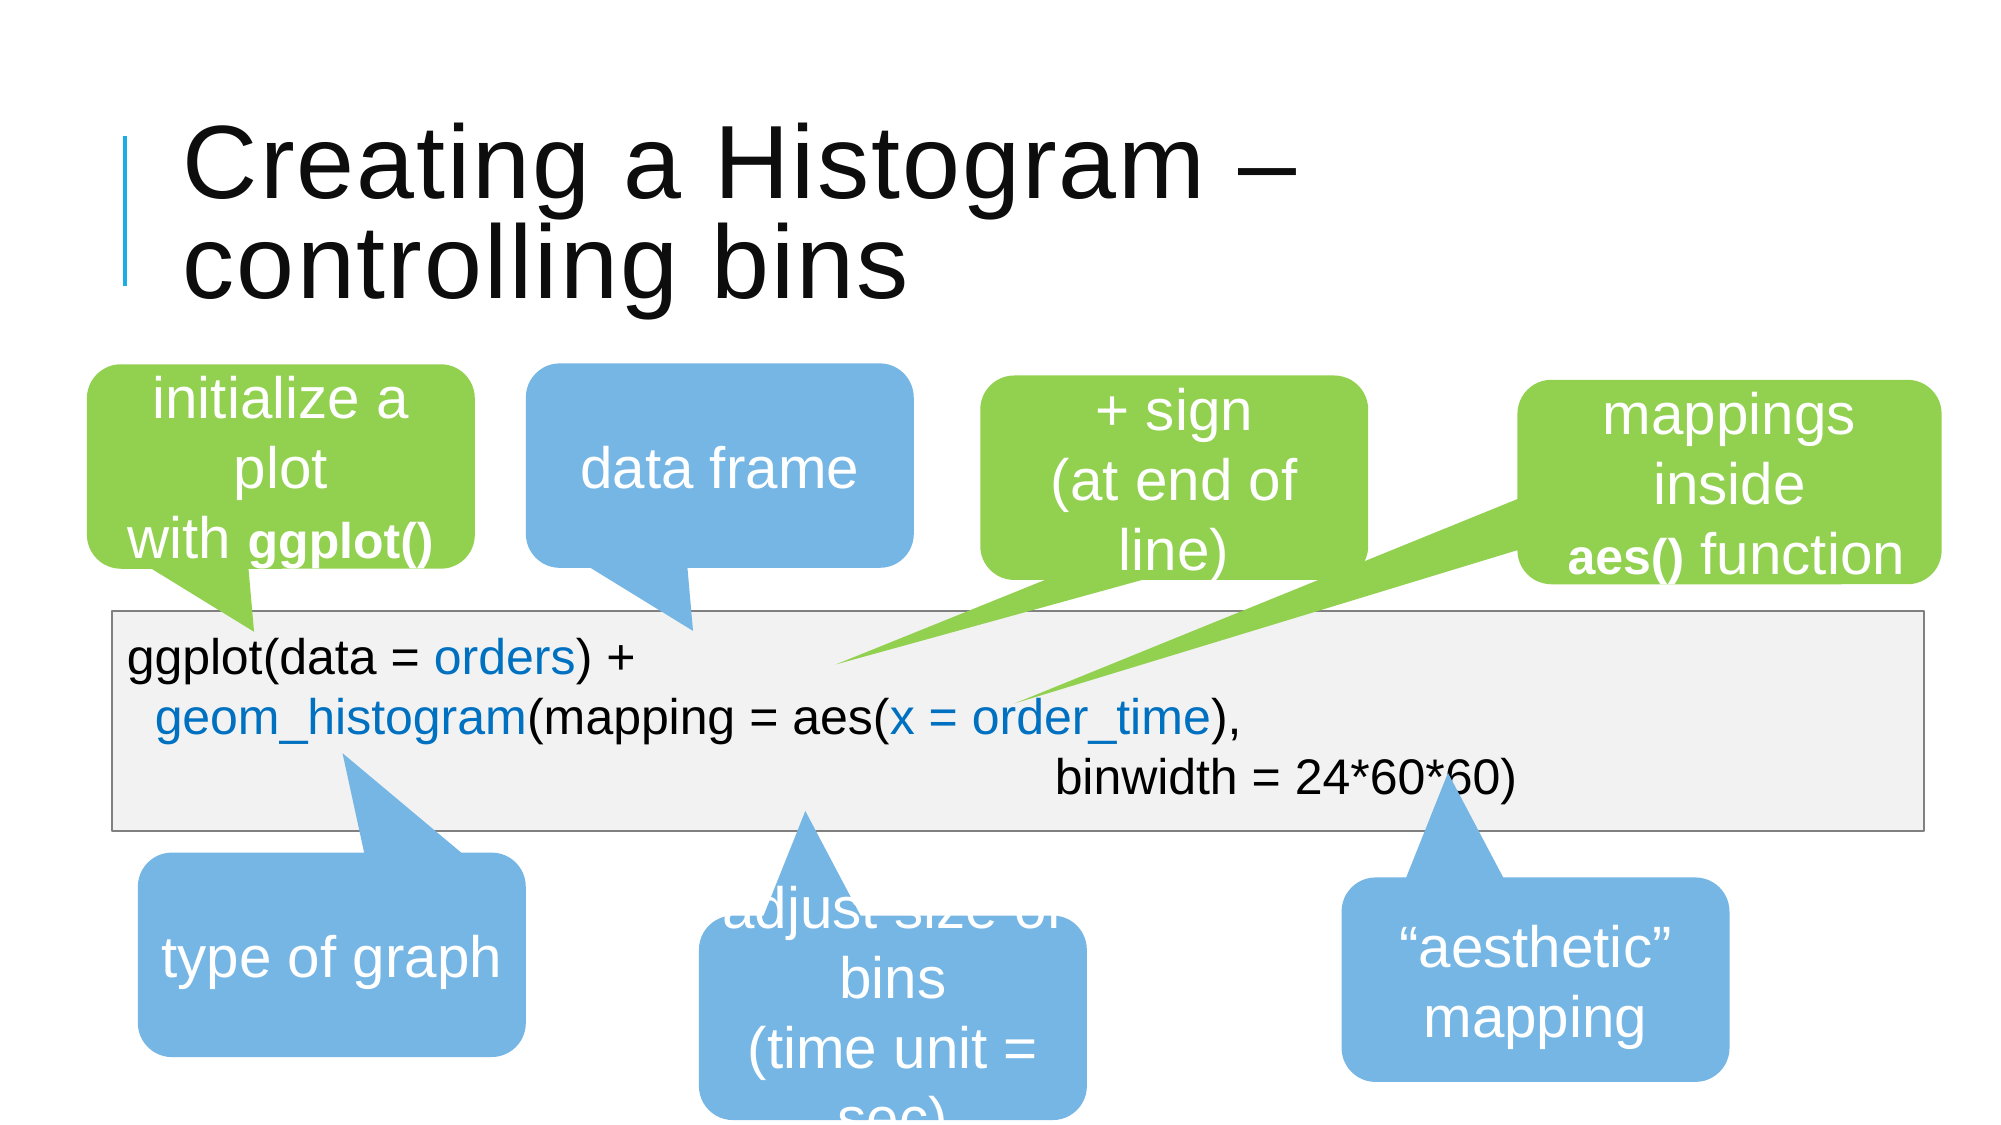

# Creating a Histogram – controlling bins

initialize a plot
with ggplot()

+ sign
(at end of line)

mappings inside
 aes() function

data frame

ggplot(data = orders) +
  geom_histogram(mapping = aes(x = order_time),
						  binwidth = 24*60*60)

type of graph

“aesthetic” mapping
adjust size of bins
(time unit = sec)